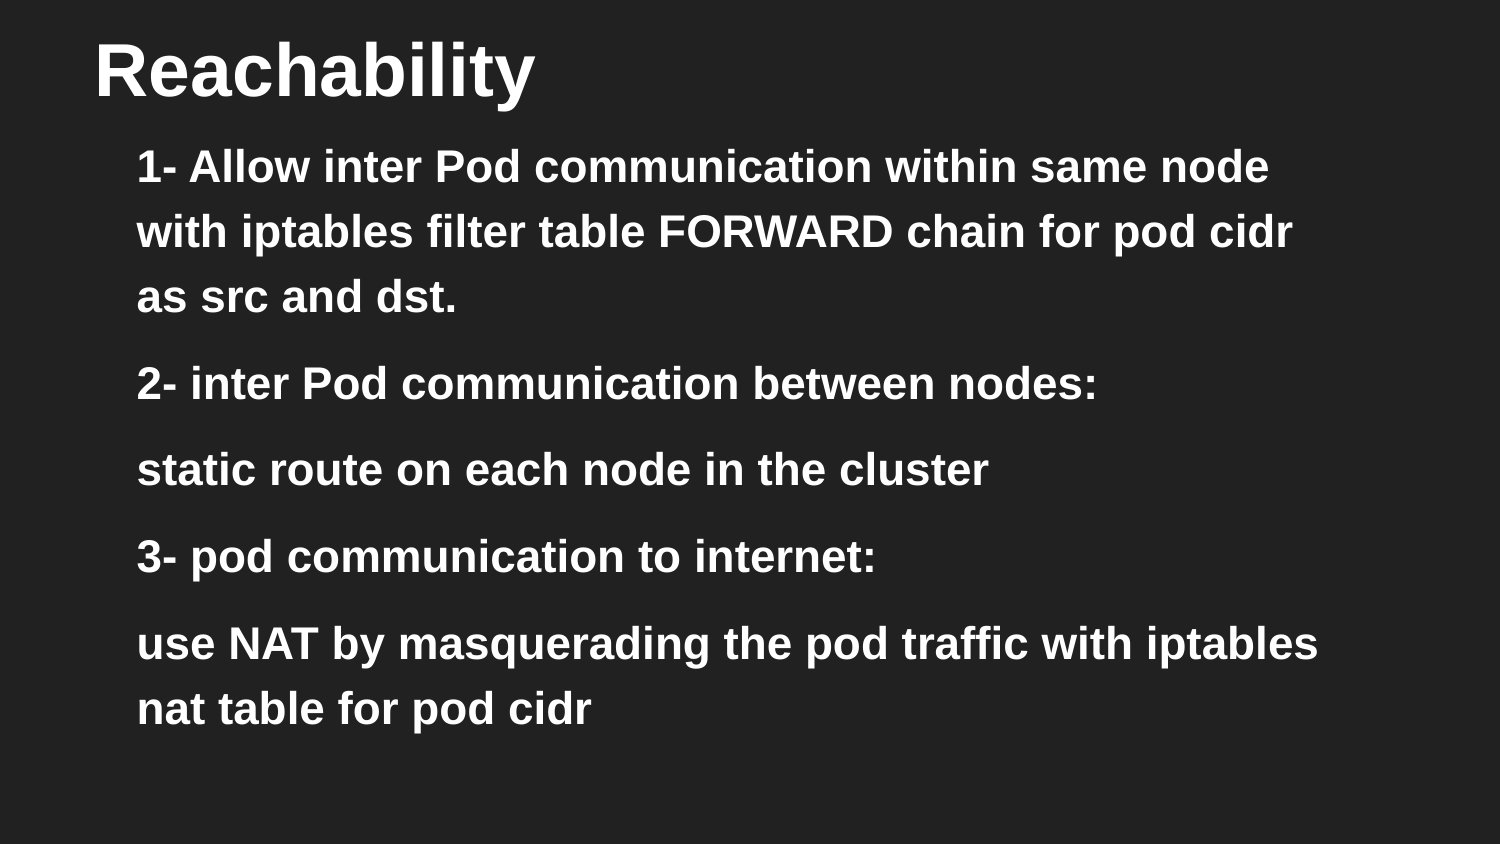

# Reachability
1- Allow inter Pod communication within same node with iptables filter table FORWARD chain for pod cidr as src and dst.
2- inter Pod communication between nodes:
static route on each node in the cluster
3- pod communication to internet:
use NAT by masquerading the pod traffic with iptables nat table for pod cidr